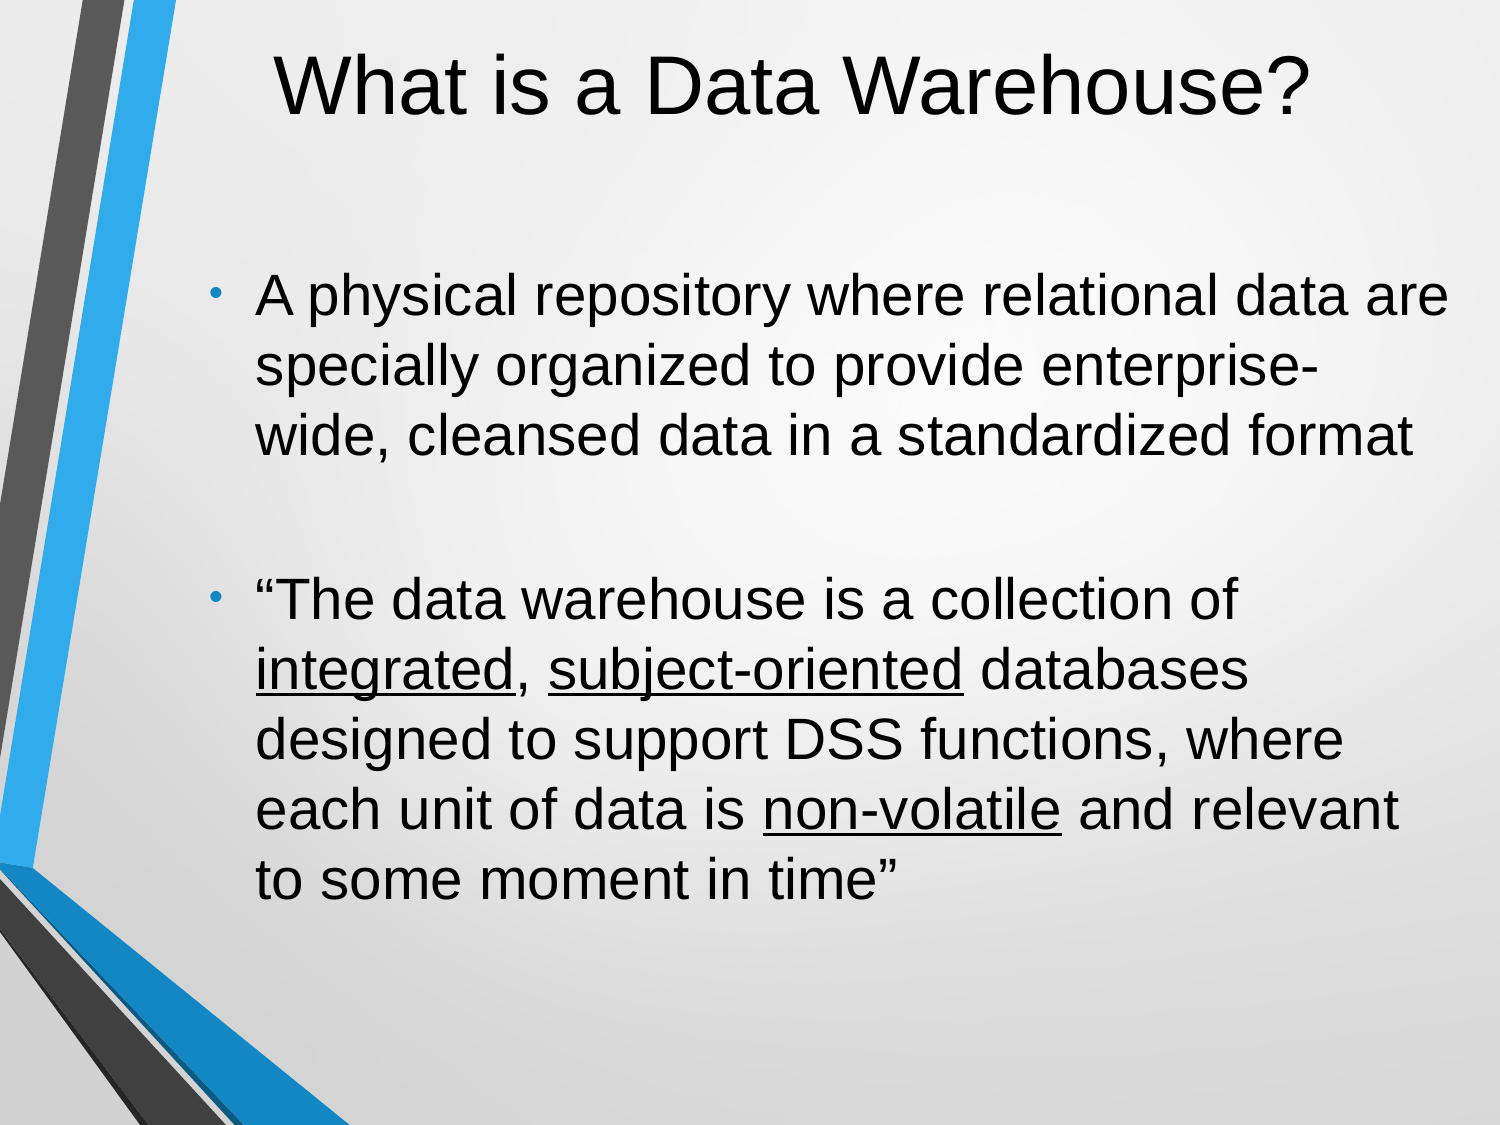

# What is a Data Warehouse?
A physical repository where relational data are specially organized to provide enterprise-wide, cleansed data in a standardized format

“The data warehouse is a collection of integrated, subject-oriented databases designed to support DSS functions, where each unit of data is non-volatile and relevant to some moment in time”